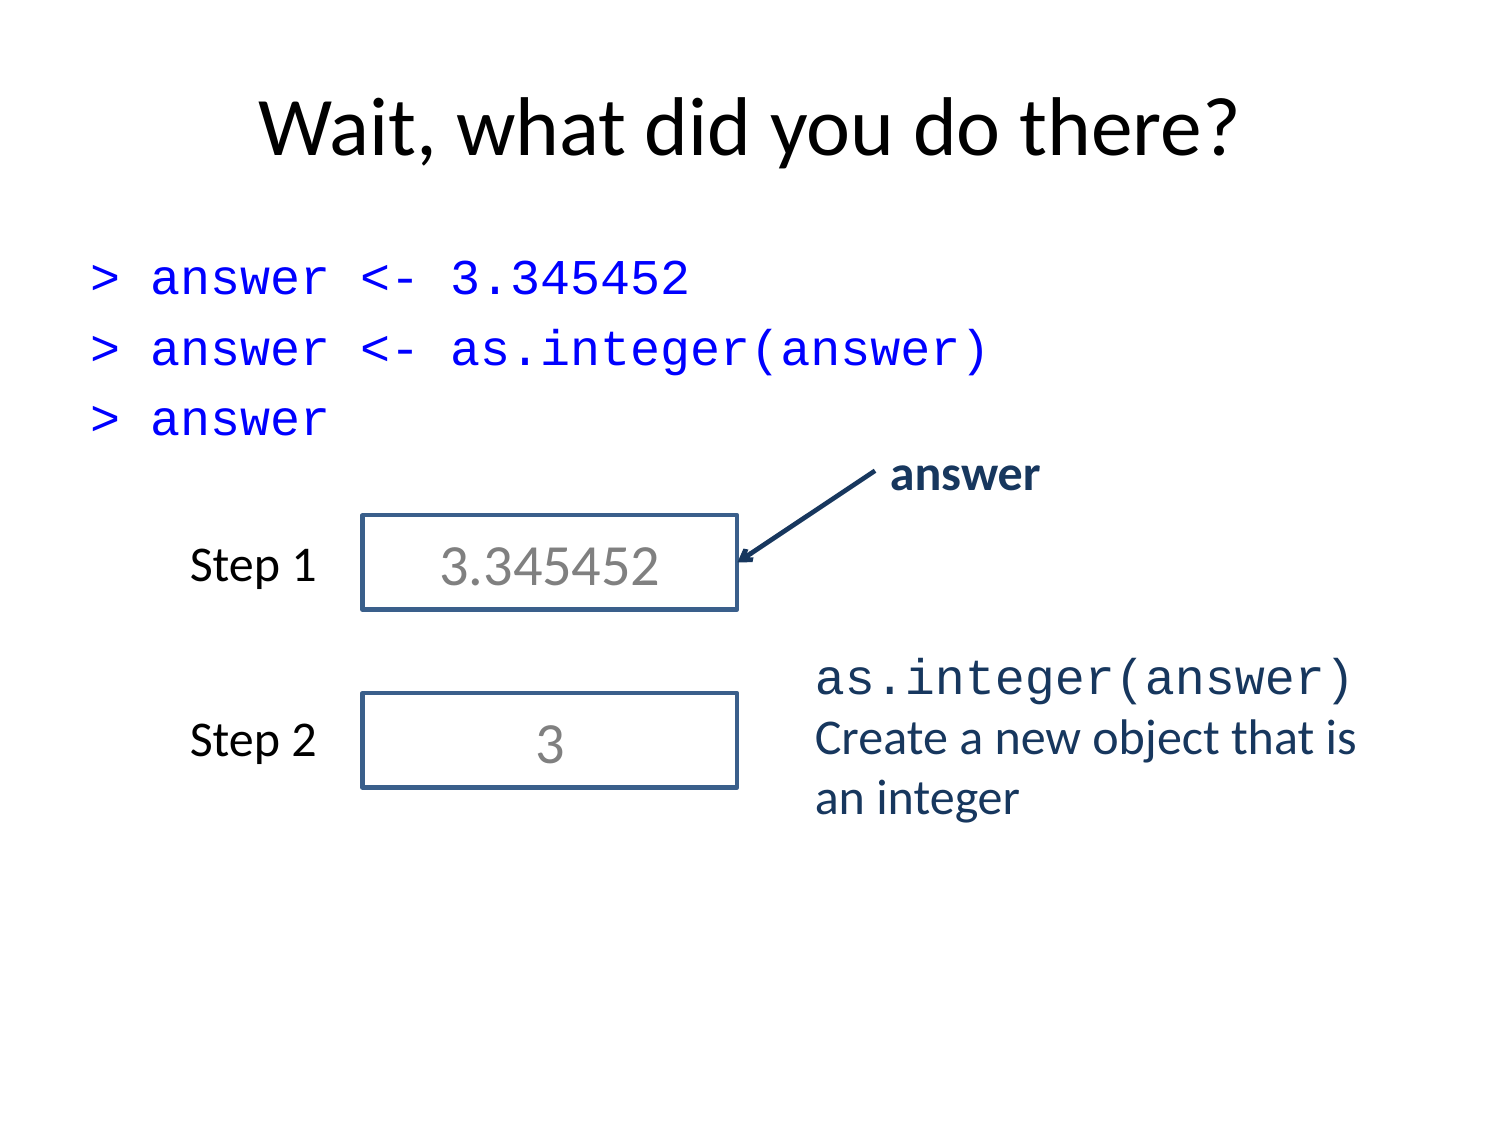

# Wait, what did you do there?
> answer <- 3.345452
> answer <- as.integer(answer)
> answer

answer
3.345452
Step 1
as.integer(answer)
Create a new object that is an integer
3
Step 2